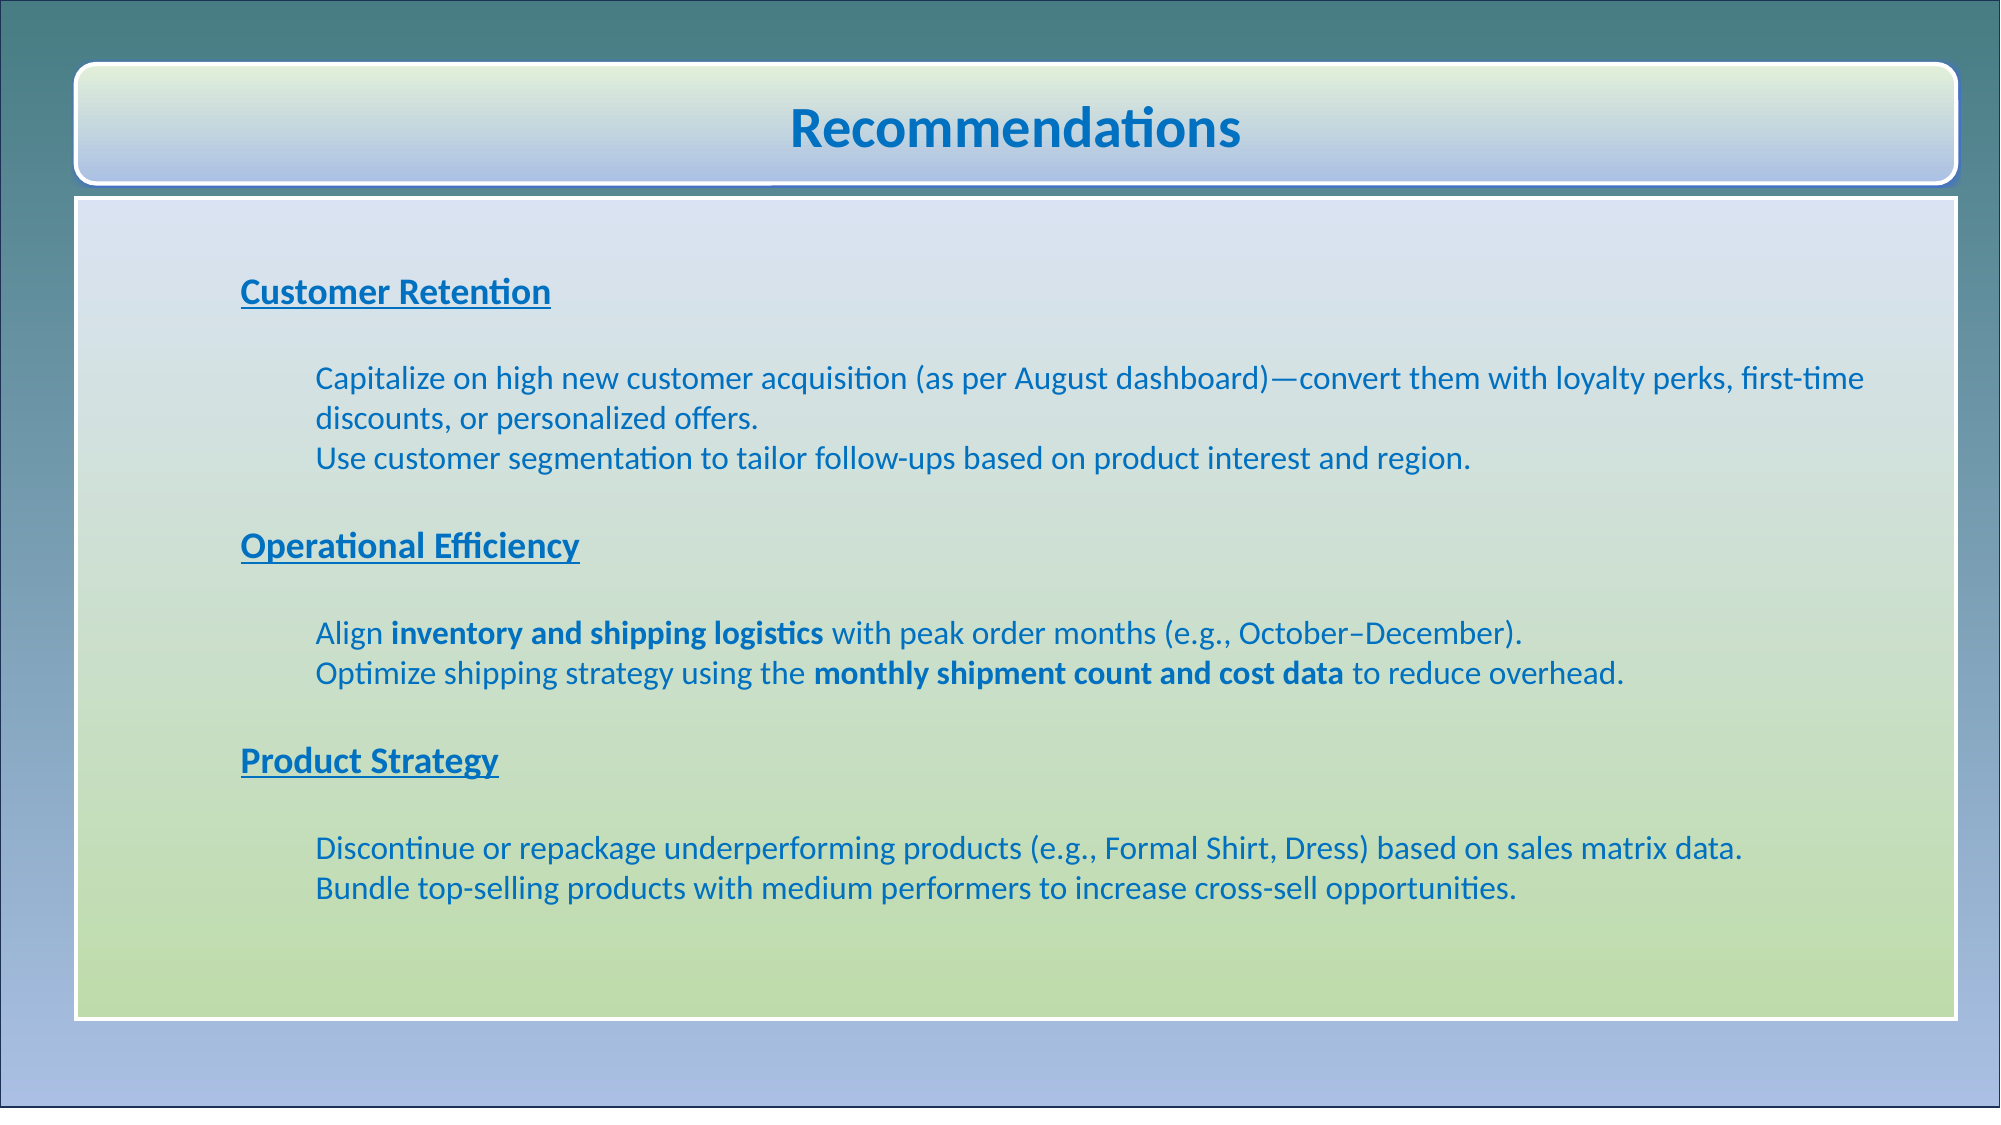

Recommendations
Customer Retention

Capitalize on high new customer acquisition (as per August dashboard)—convert them with loyalty perks, first-time discounts, or personalized offers.
Use customer segmentation to tailor follow-ups based on product interest and region.

Operational Efficiency

Align inventory and shipping logistics with peak order months (e.g., October–December).
Optimize shipping strategy using the monthly shipment count and cost data to reduce overhead.

Product Strategy

Discontinue or repackage underperforming products (e.g., Formal Shirt, Dress) based on sales matrix data.
Bundle top-selling products with medium performers to increase cross-sell opportunities.